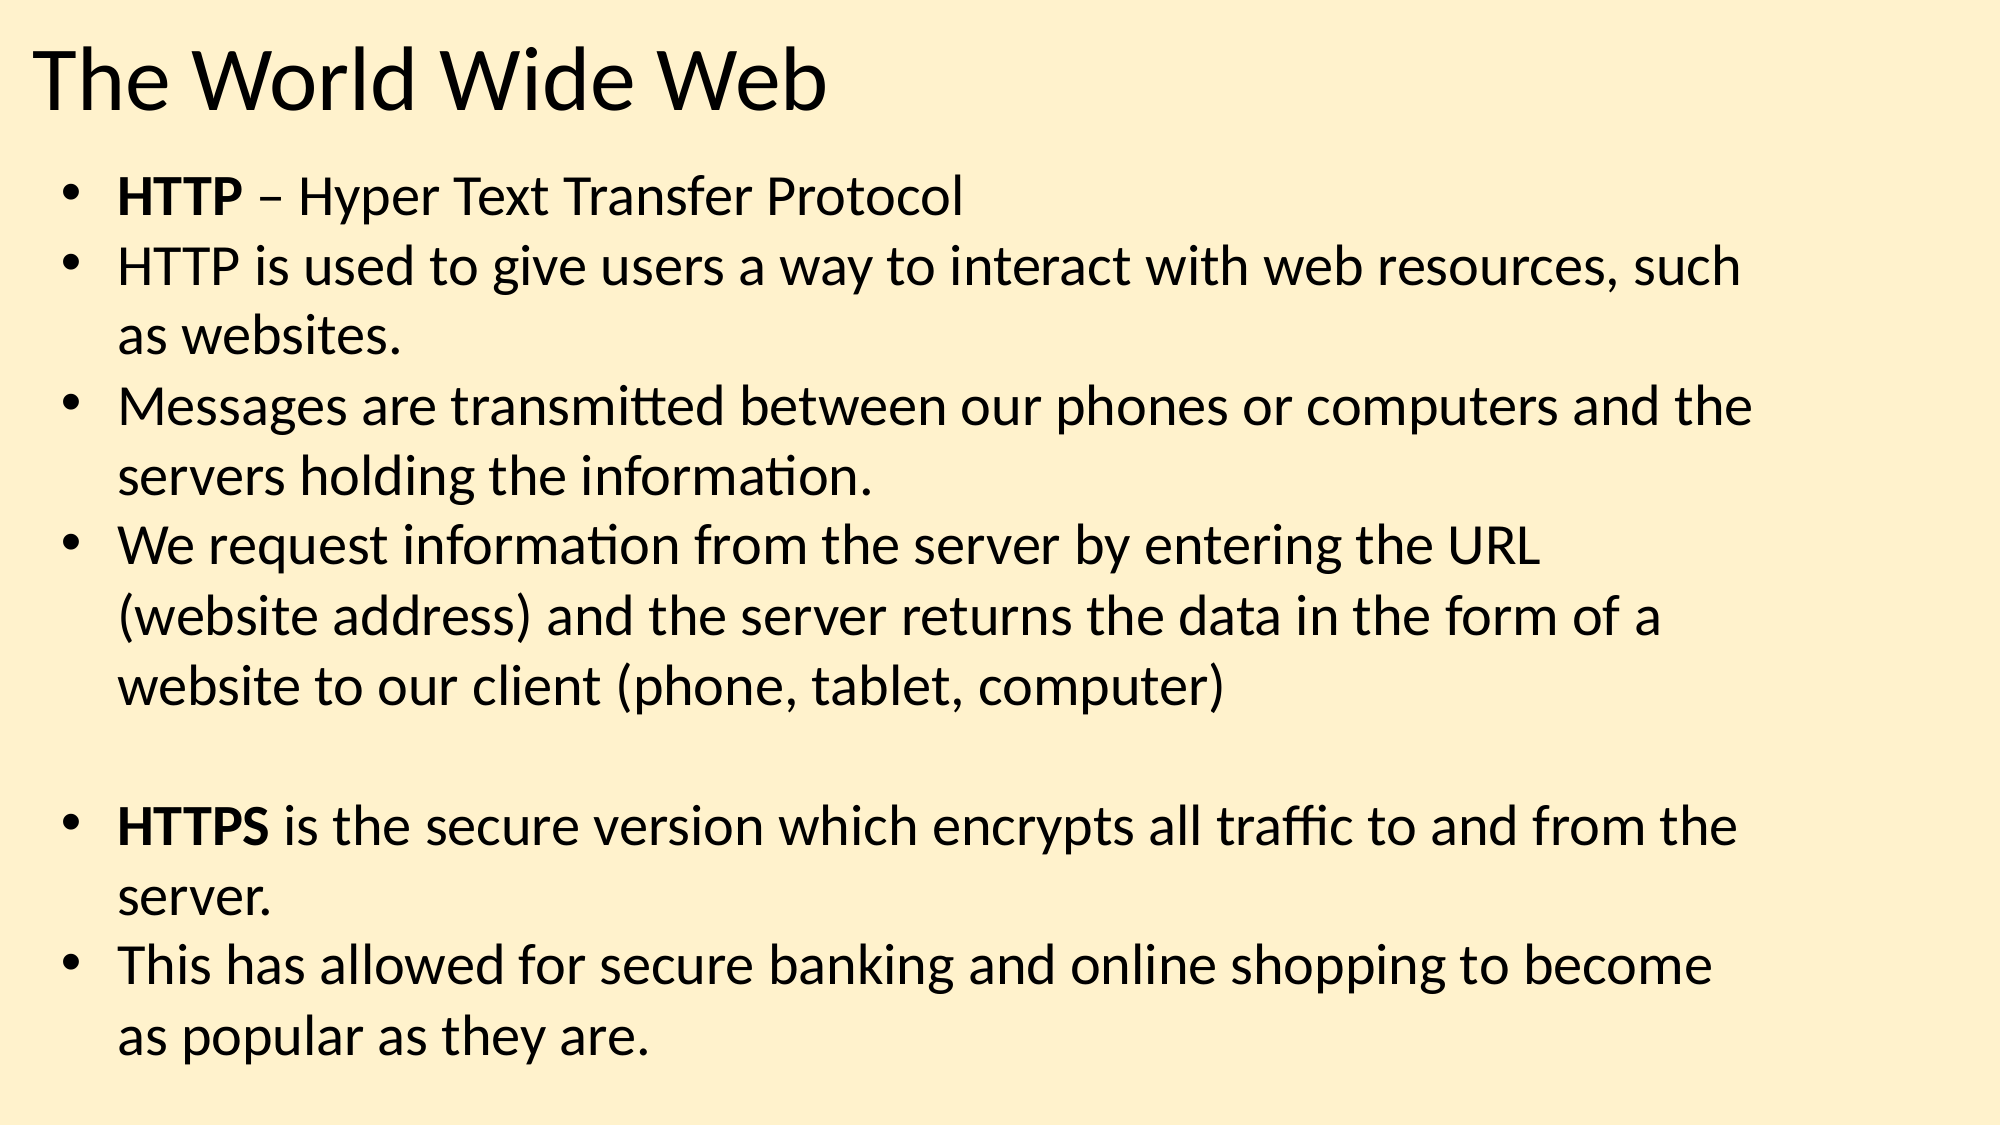

# The World Wide Web
HTTP – Hyper Text Transfer Protocol
HTTP is used to give users a way to interact with web resources, such as websites.
Messages are transmitted between our phones or computers and the servers holding the information.
We request information from the server by entering the URL (website address) and the server returns the data in the form of a website to our client (phone, tablet, computer)

HTTPS is the secure version which encrypts all traffic to and from the server.
This has allowed for secure banking and online shopping to become as popular as they are.